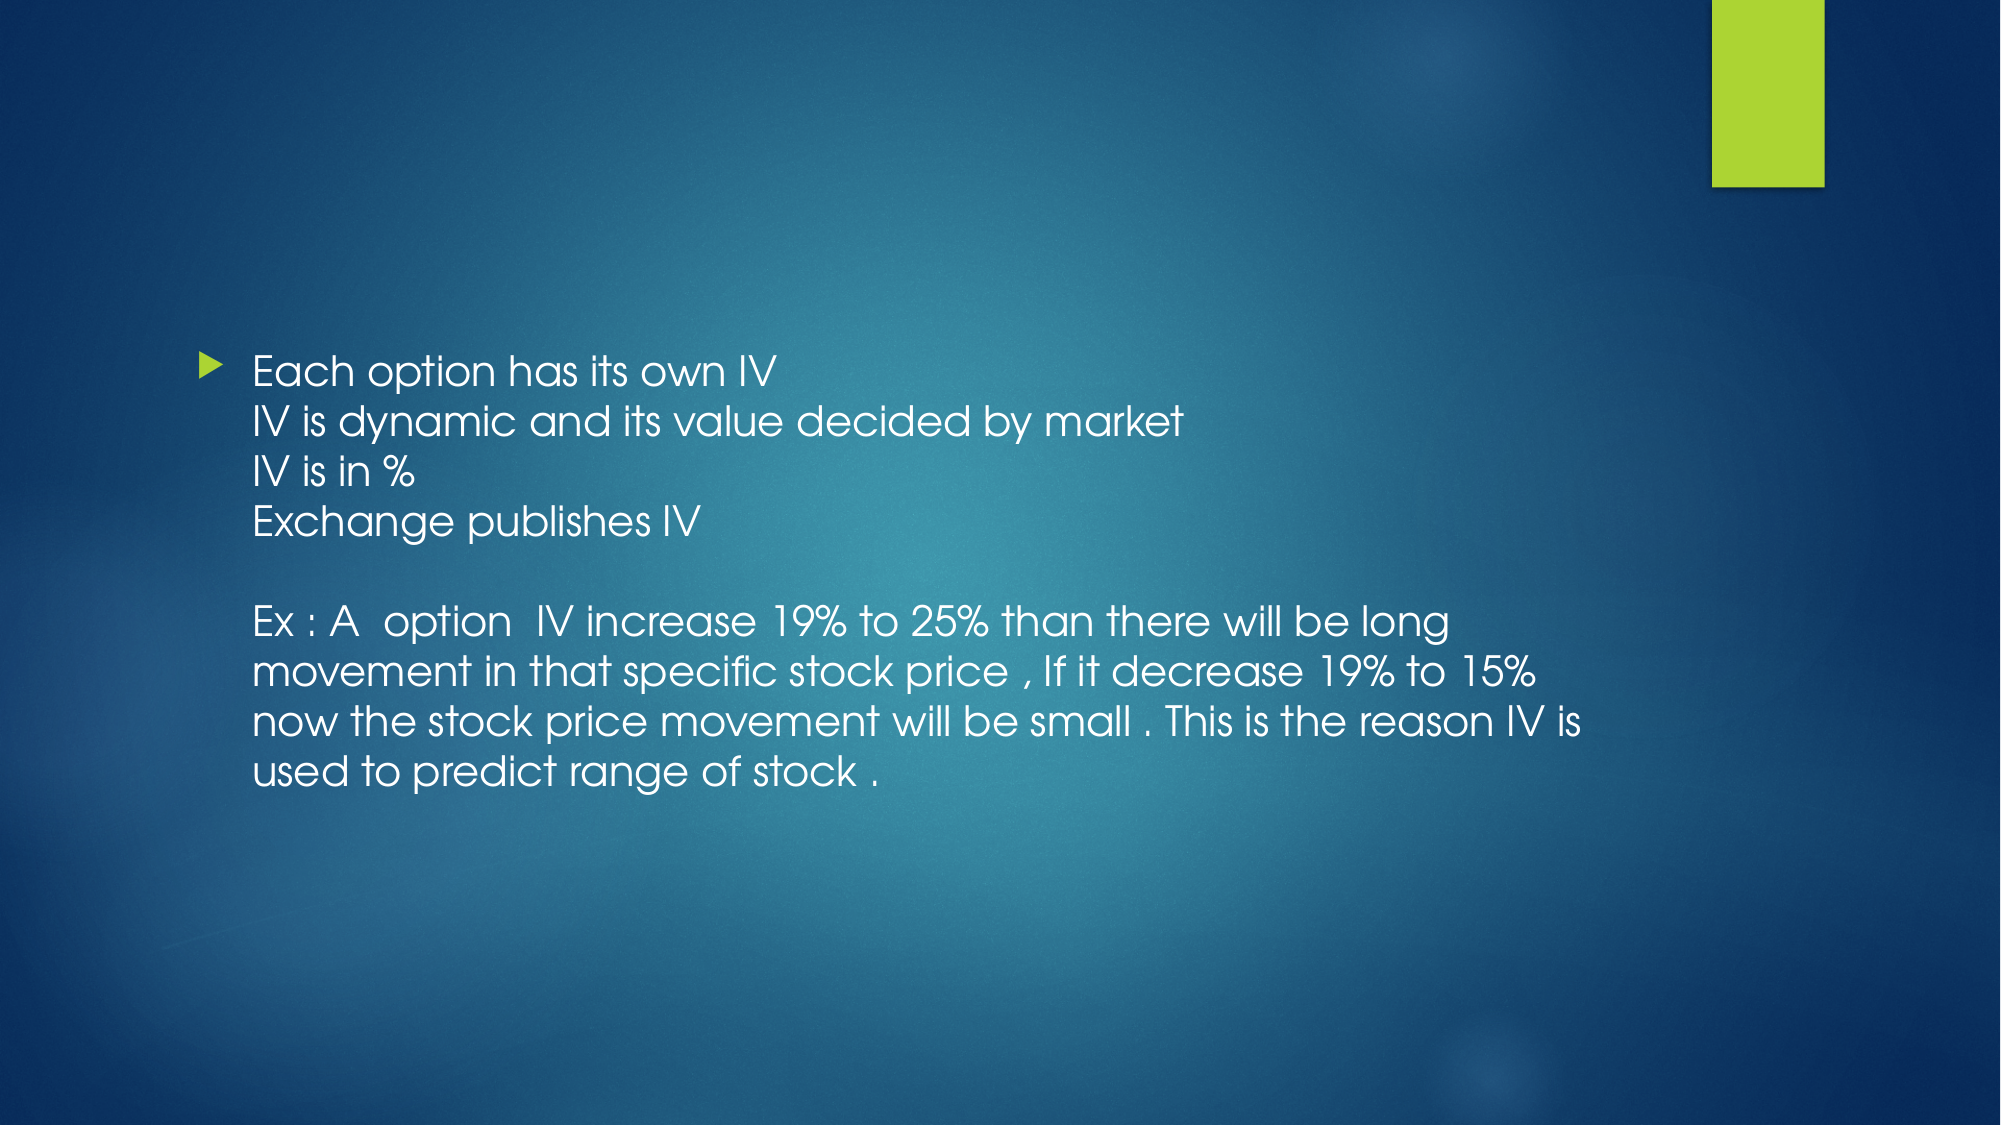

#
Each option has its own IV
IV is dynamic and its value decided by market
IV is in %
Exchange publishes IV
Ex : A  option  IV increase 19% to 25% than there will be long movement in that specific stock price , If it decrease 19% to 15% now the stock price movement will be small . This is the reason IV is used to predict range of stock .